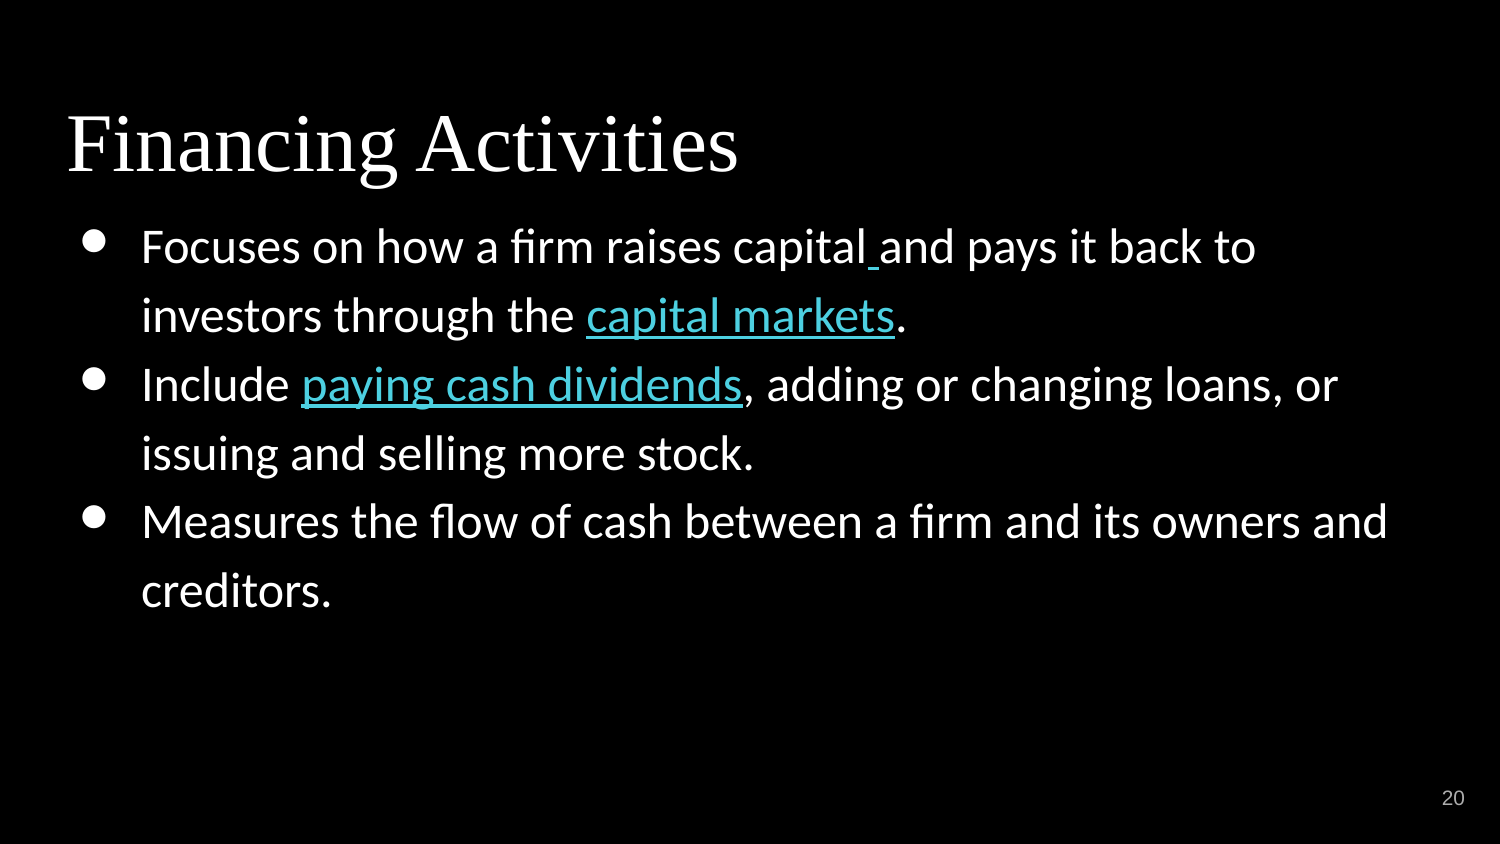

# Financing Activities
Focuses on how a firm raises capital and pays it back to investors through the capital markets.
Include paying cash dividends, adding or changing loans, or issuing and selling more stock.
Measures the flow of cash between a firm and its owners and creditors.

20